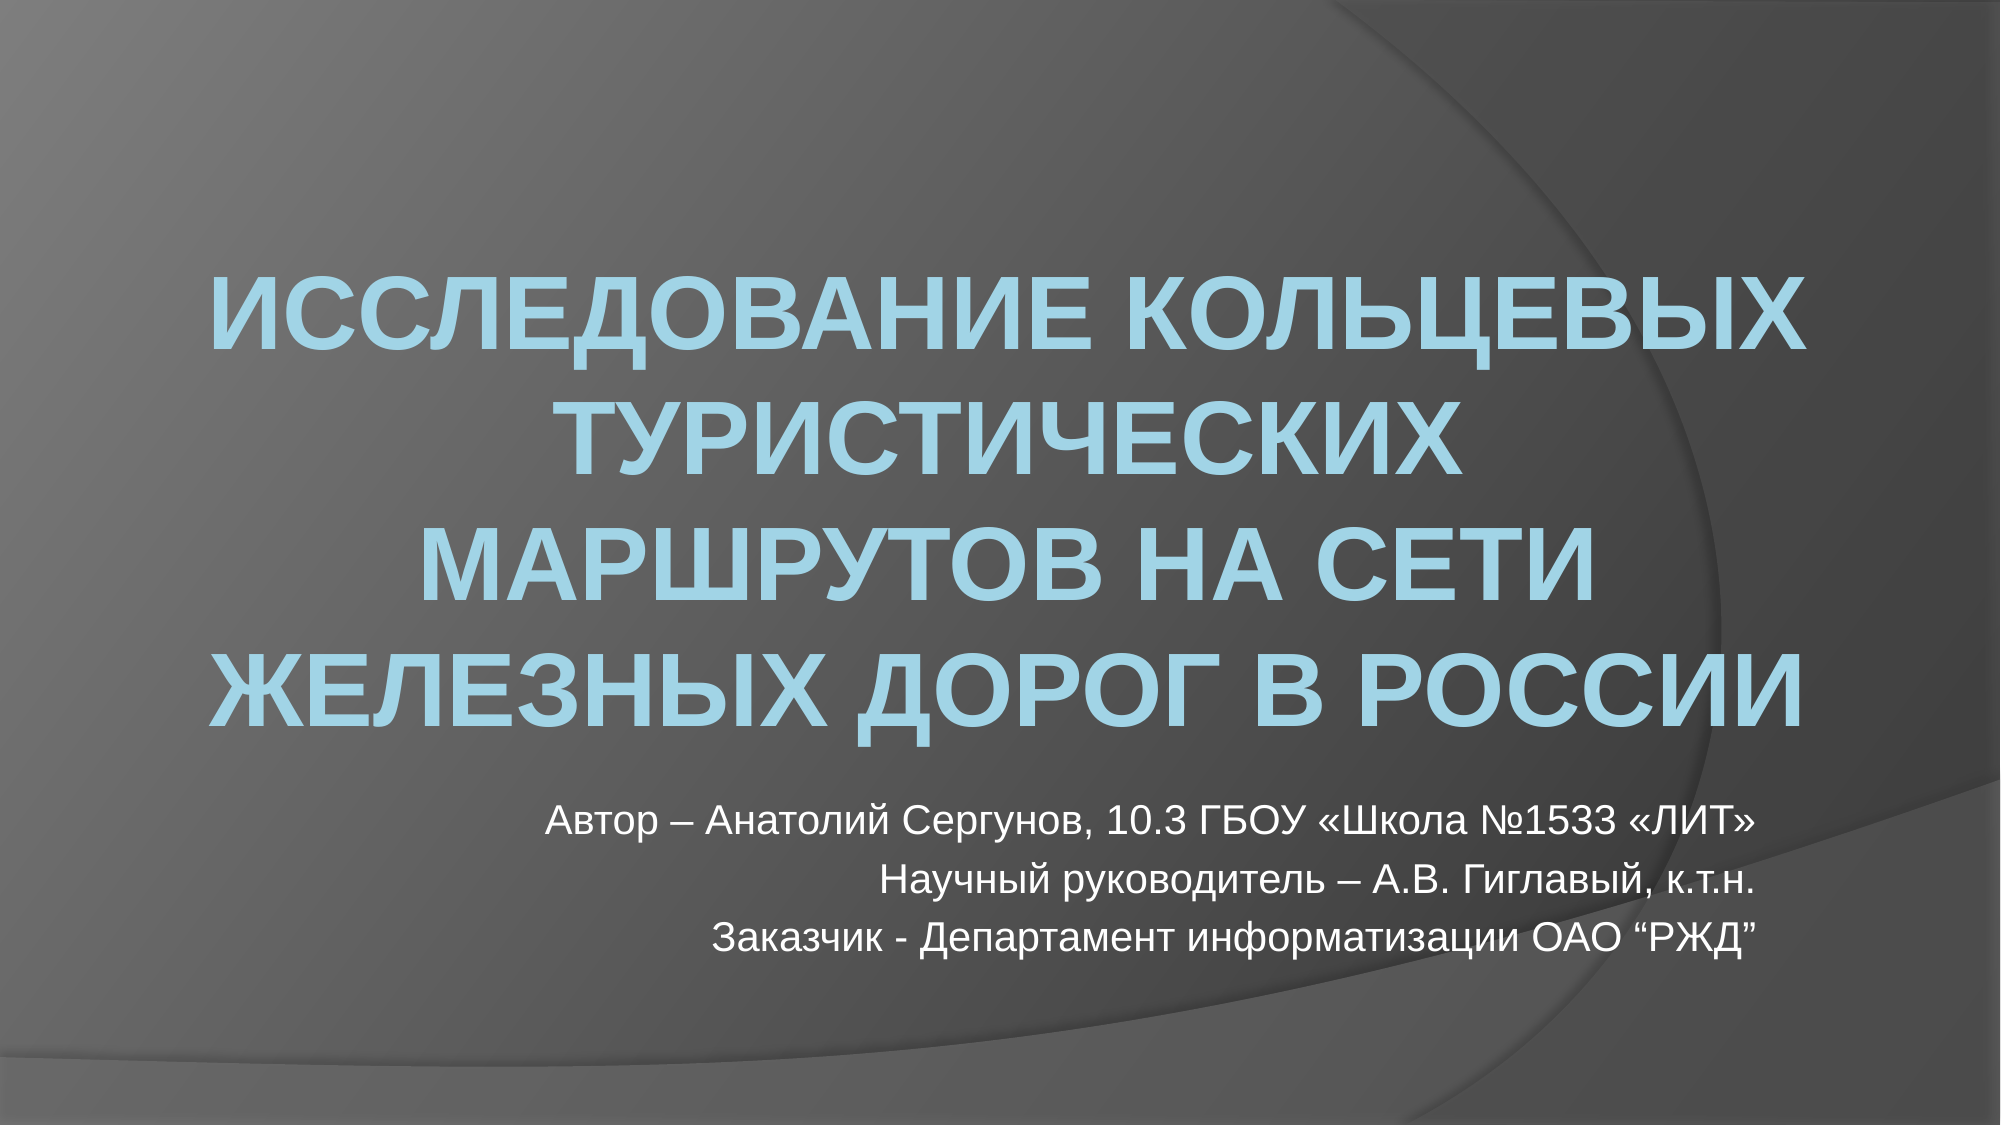

# Исследование кольцевых туристических маршрутов на сети железных дорог в России
Автор – Анатолий Сергунов, 10.3 ГБОУ «Школа №1533 «ЛИТ»
Научный руководитель – А.В. Гиглавый, к.т.н.
Заказчик - Департамент информатизации ОАО “РЖД”